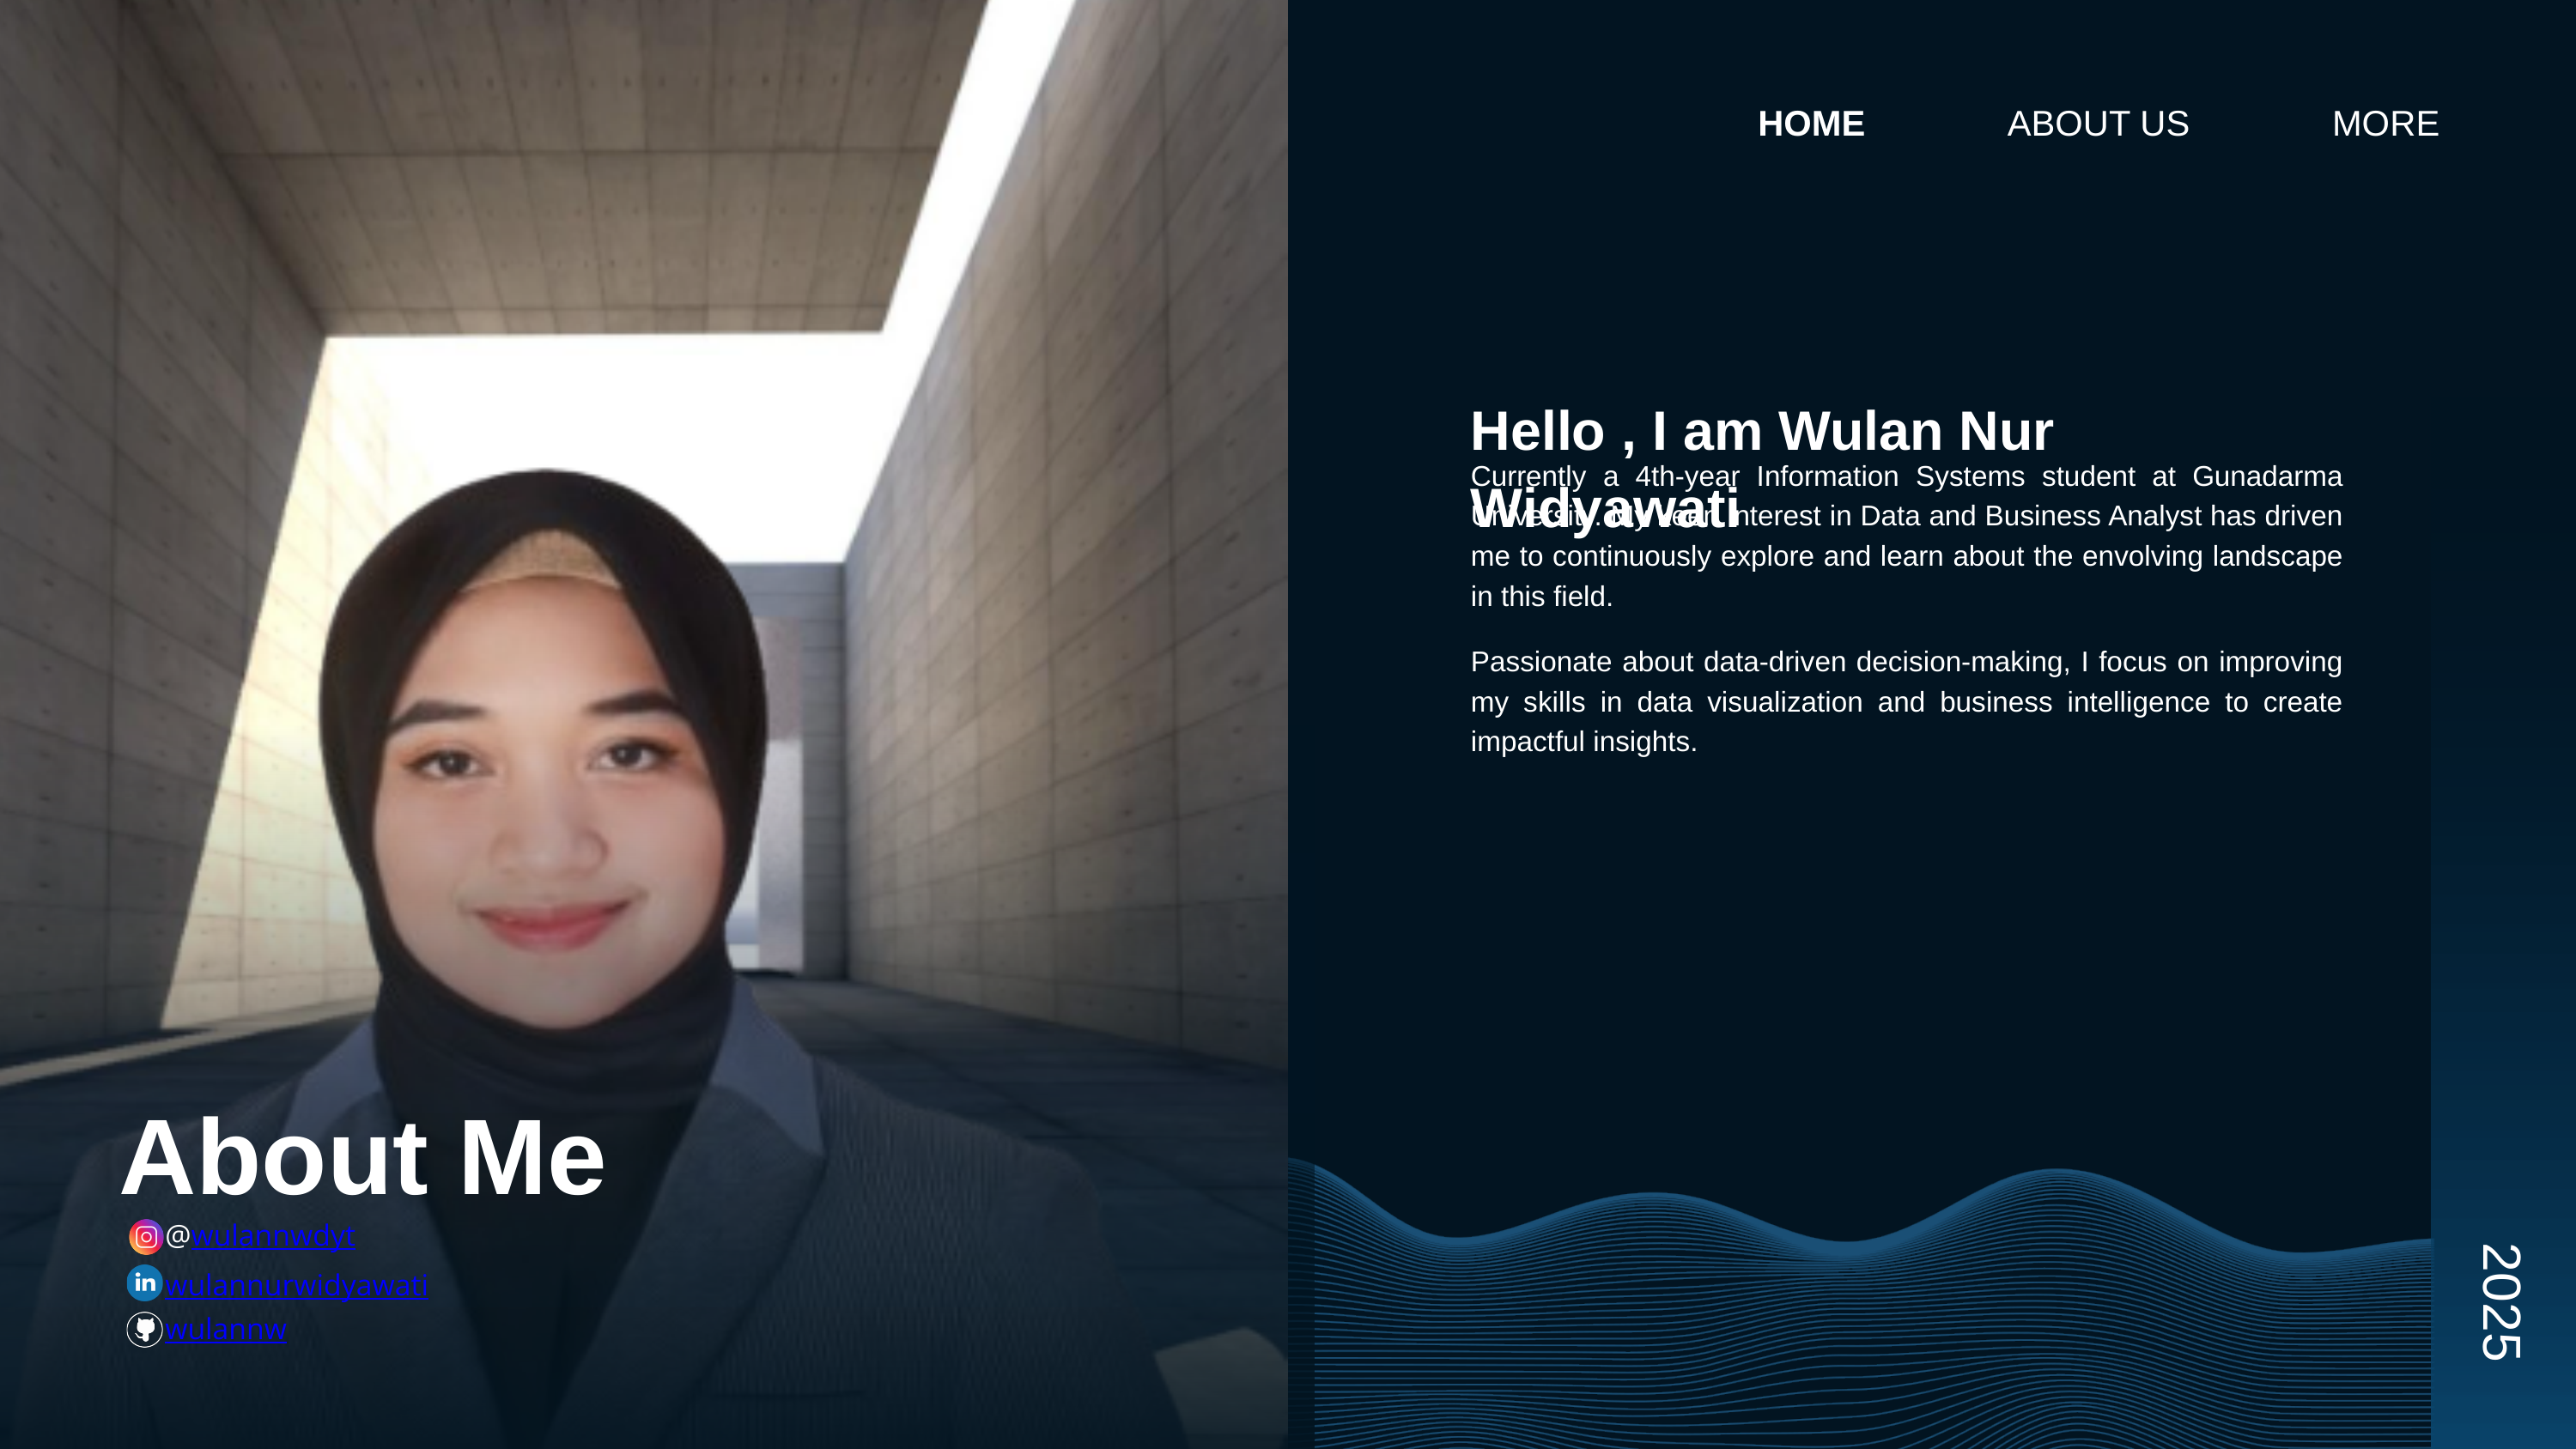

HOME
ABOUT US
MORE
Hello , I am Wulan Nur Widyawati

Currently a 4th-year Information Systems student at Gunadarma University. My keen interest in Data and Business Analyst has driven me to continuously explore and learn about the envolving landscape in this field.
Passionate about data-driven decision-making, I focus on improving my skills in data visualization and business intelligence to create impactful insights.

About Me

2025
@wulannwdyt

wulannurwidyawati
wulannw